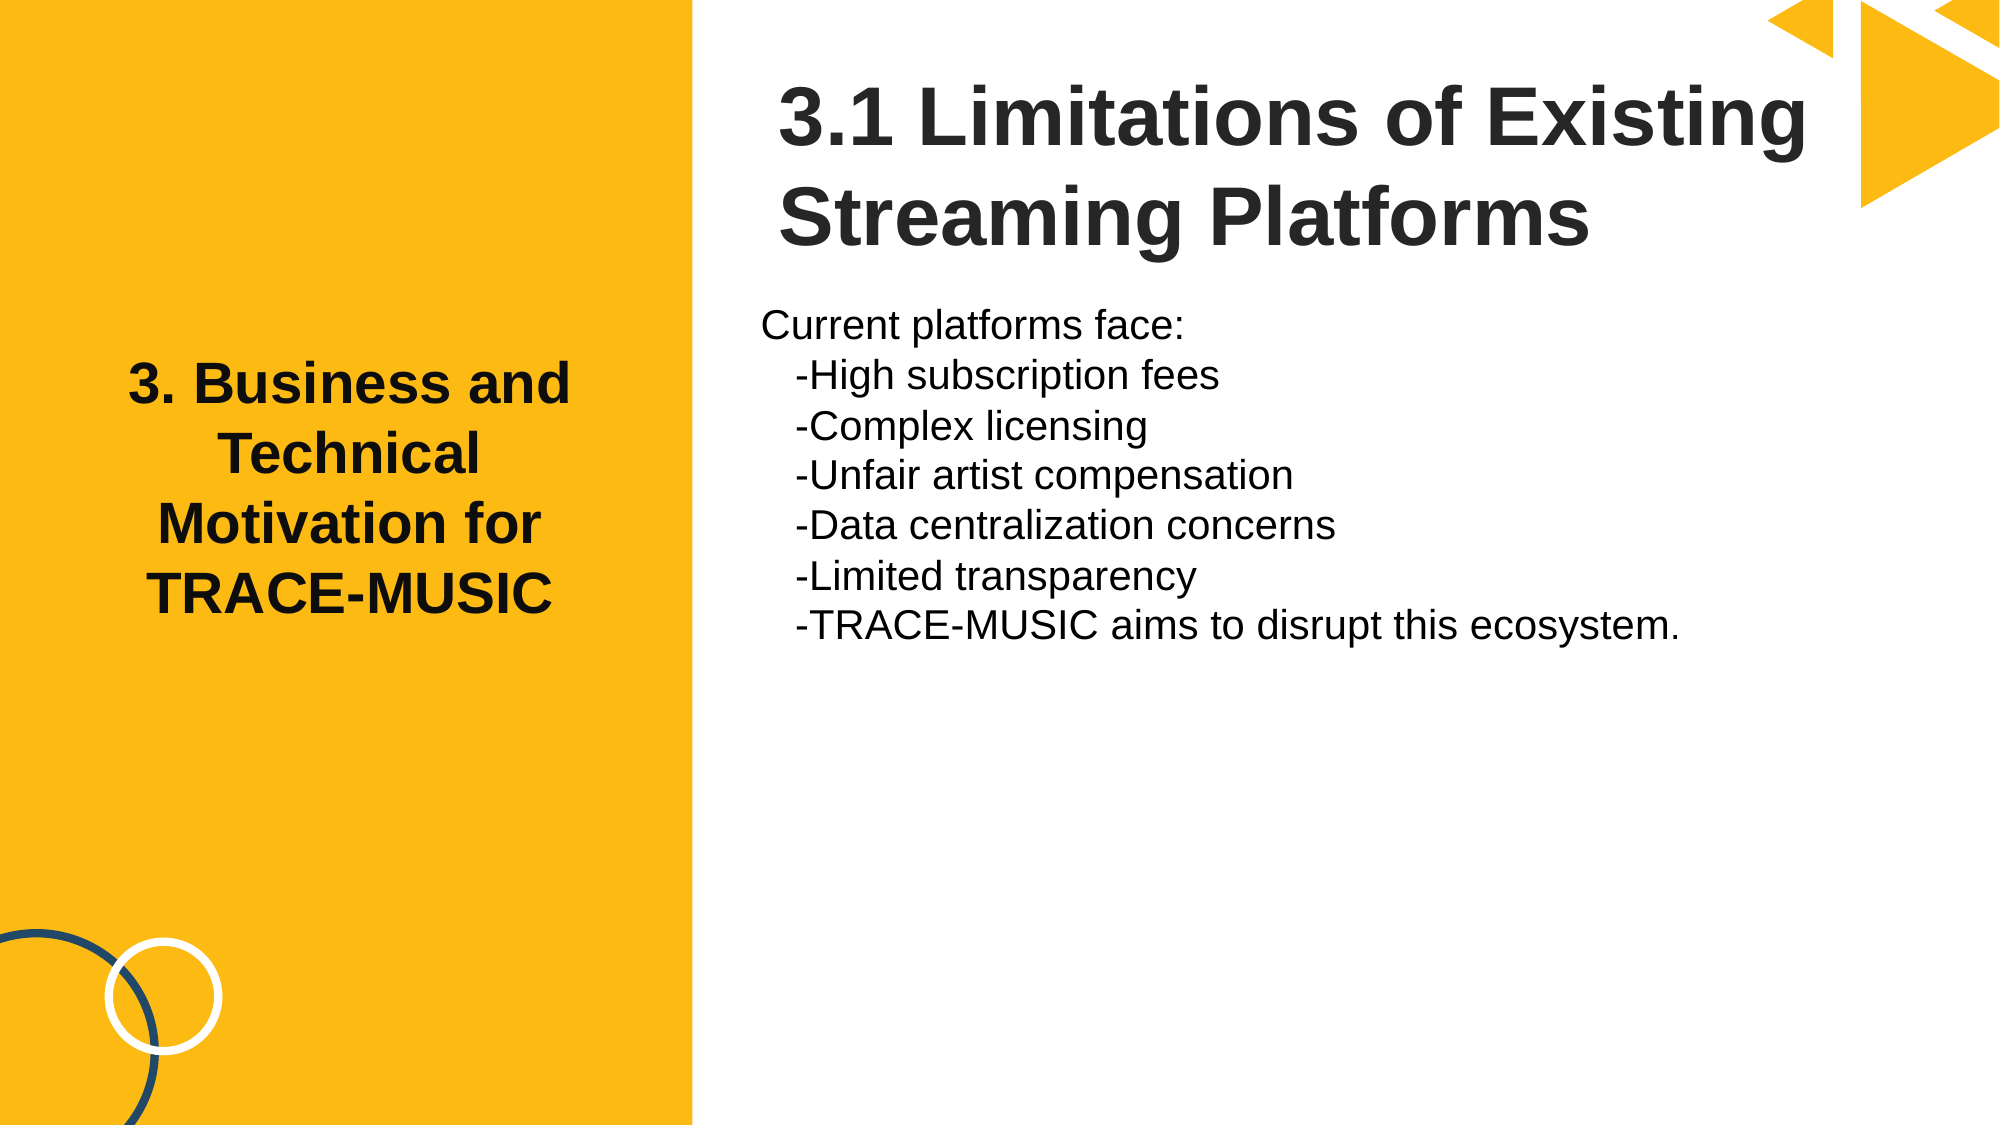

3.1 Limitations of Existing Streaming Platforms
3. Business and Technical Motivation for TRACE-MUSIC
Current platforms face:
   -High subscription fees
   -Complex licensing
   -Unfair artist compensation
   -Data centralization concerns
   -Limited transparency
   -TRACE-MUSIC aims to disrupt this ecosystem.